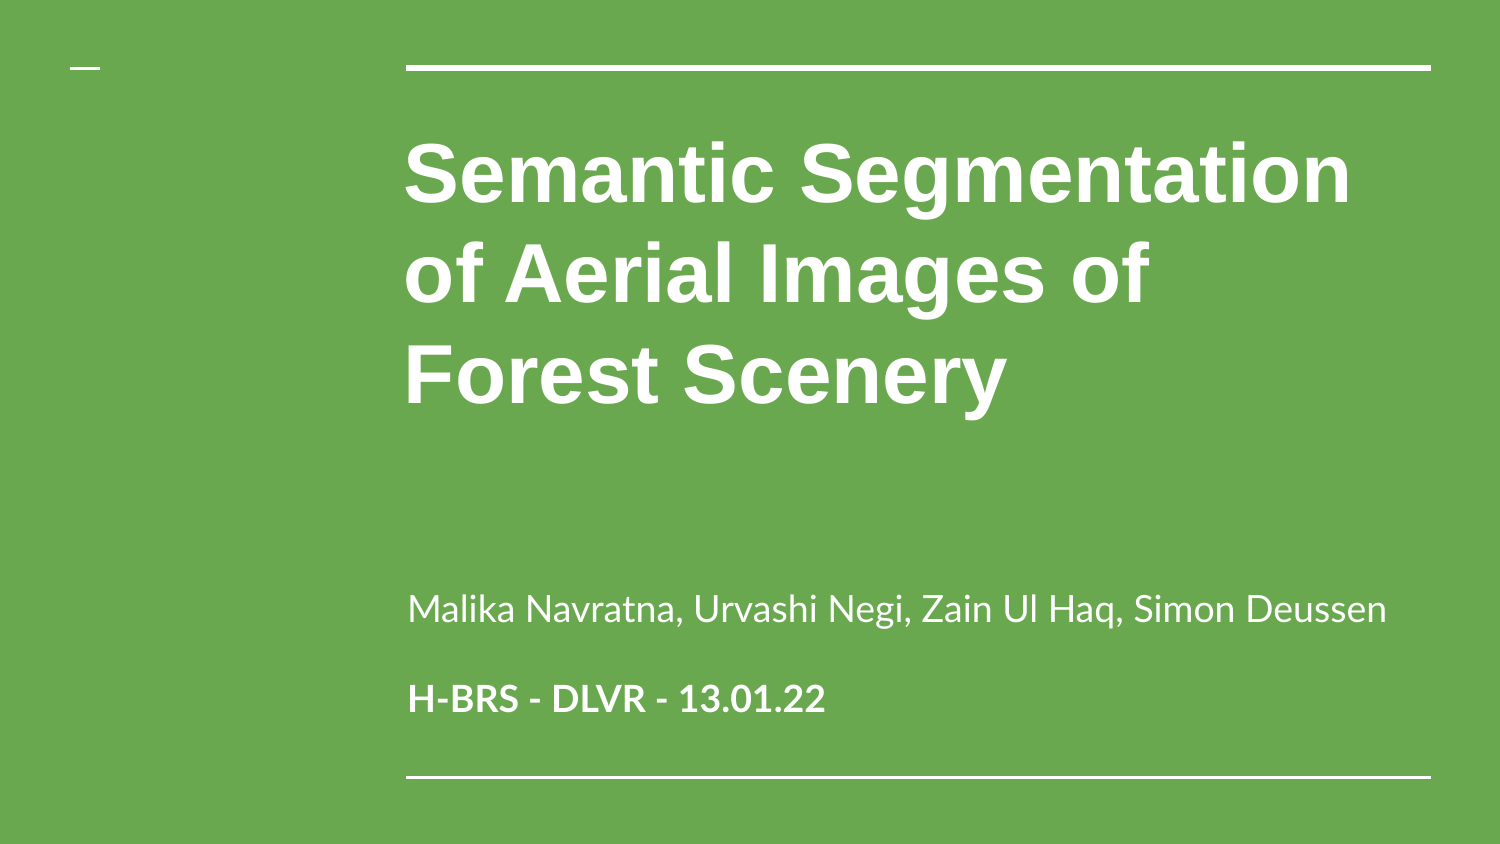

# Semantic Segmentation of Aerial Images of Forest Scenery
Malika Navratna, Urvashi Negi, Zain Ul Haq, Simon Deussen

H-BRS - DLVR - 13.01.22